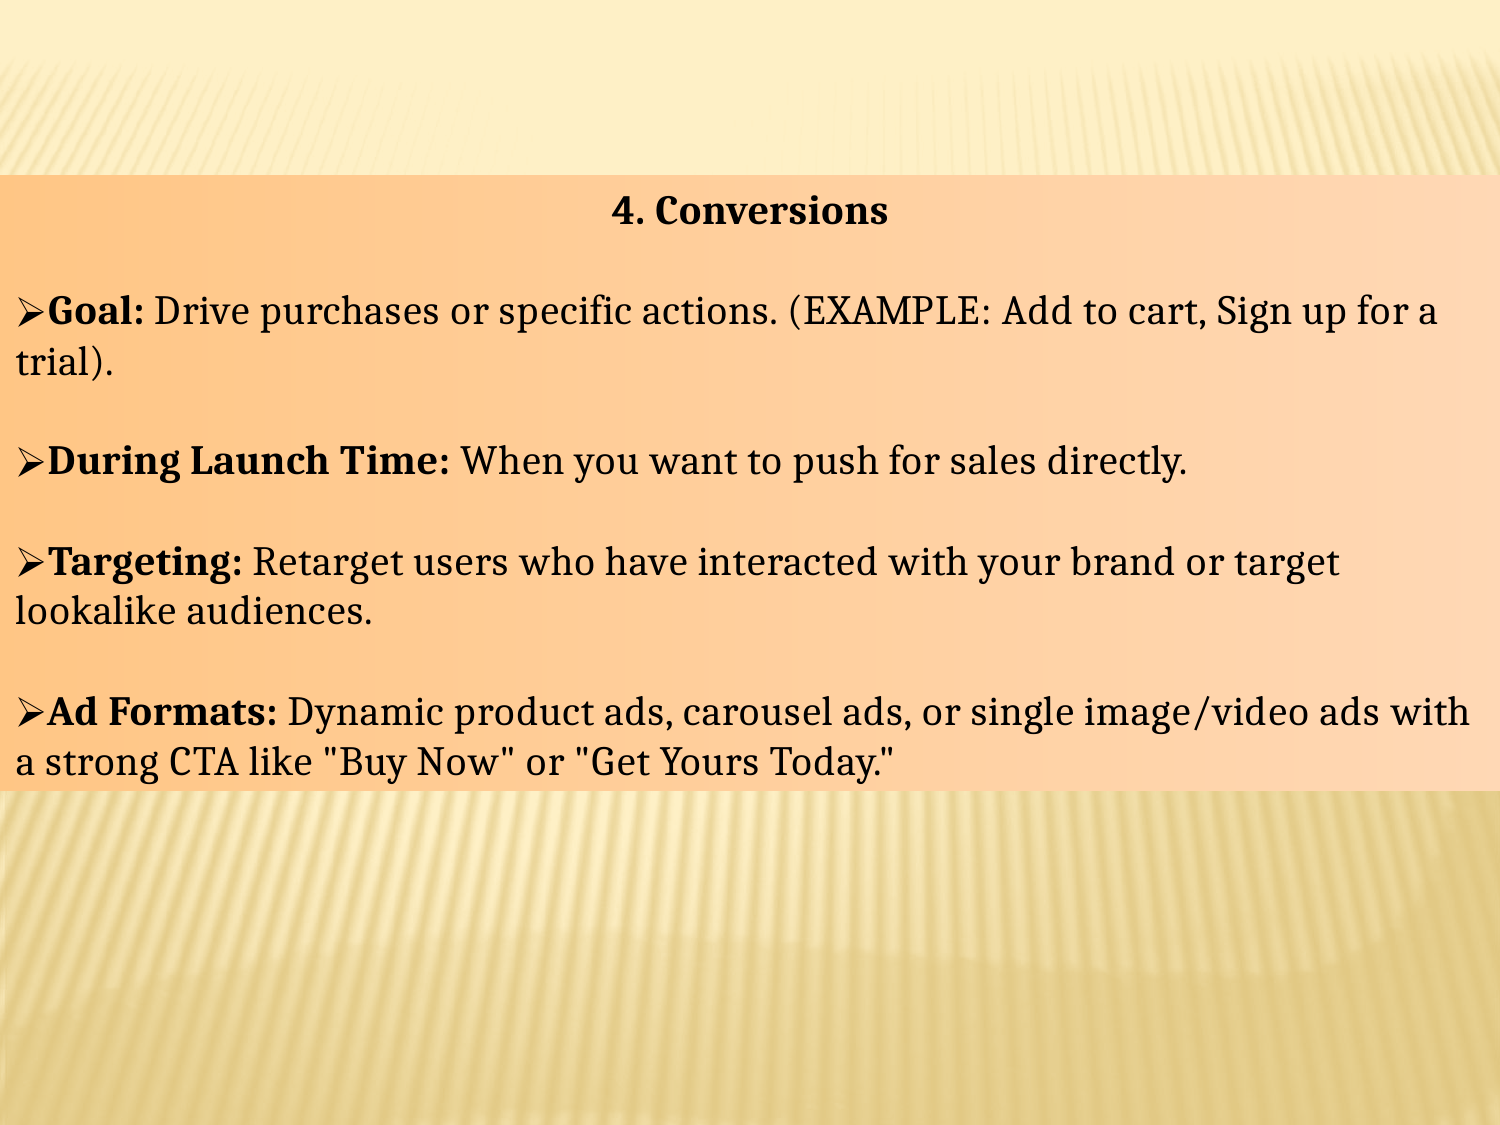

4. Conversions

Goal: Drive purchases or specific actions. (EXAMPLE: Add to cart, Sign up for a trial).

During Launch Time: When you want to push for sales directly.

Targeting: Retarget users who have interacted with your brand or target lookalike audiences.

Ad Formats: Dynamic product ads, carousel ads, or single image/video ads with a strong CTA like "Buy Now" or "Get Yours Today."